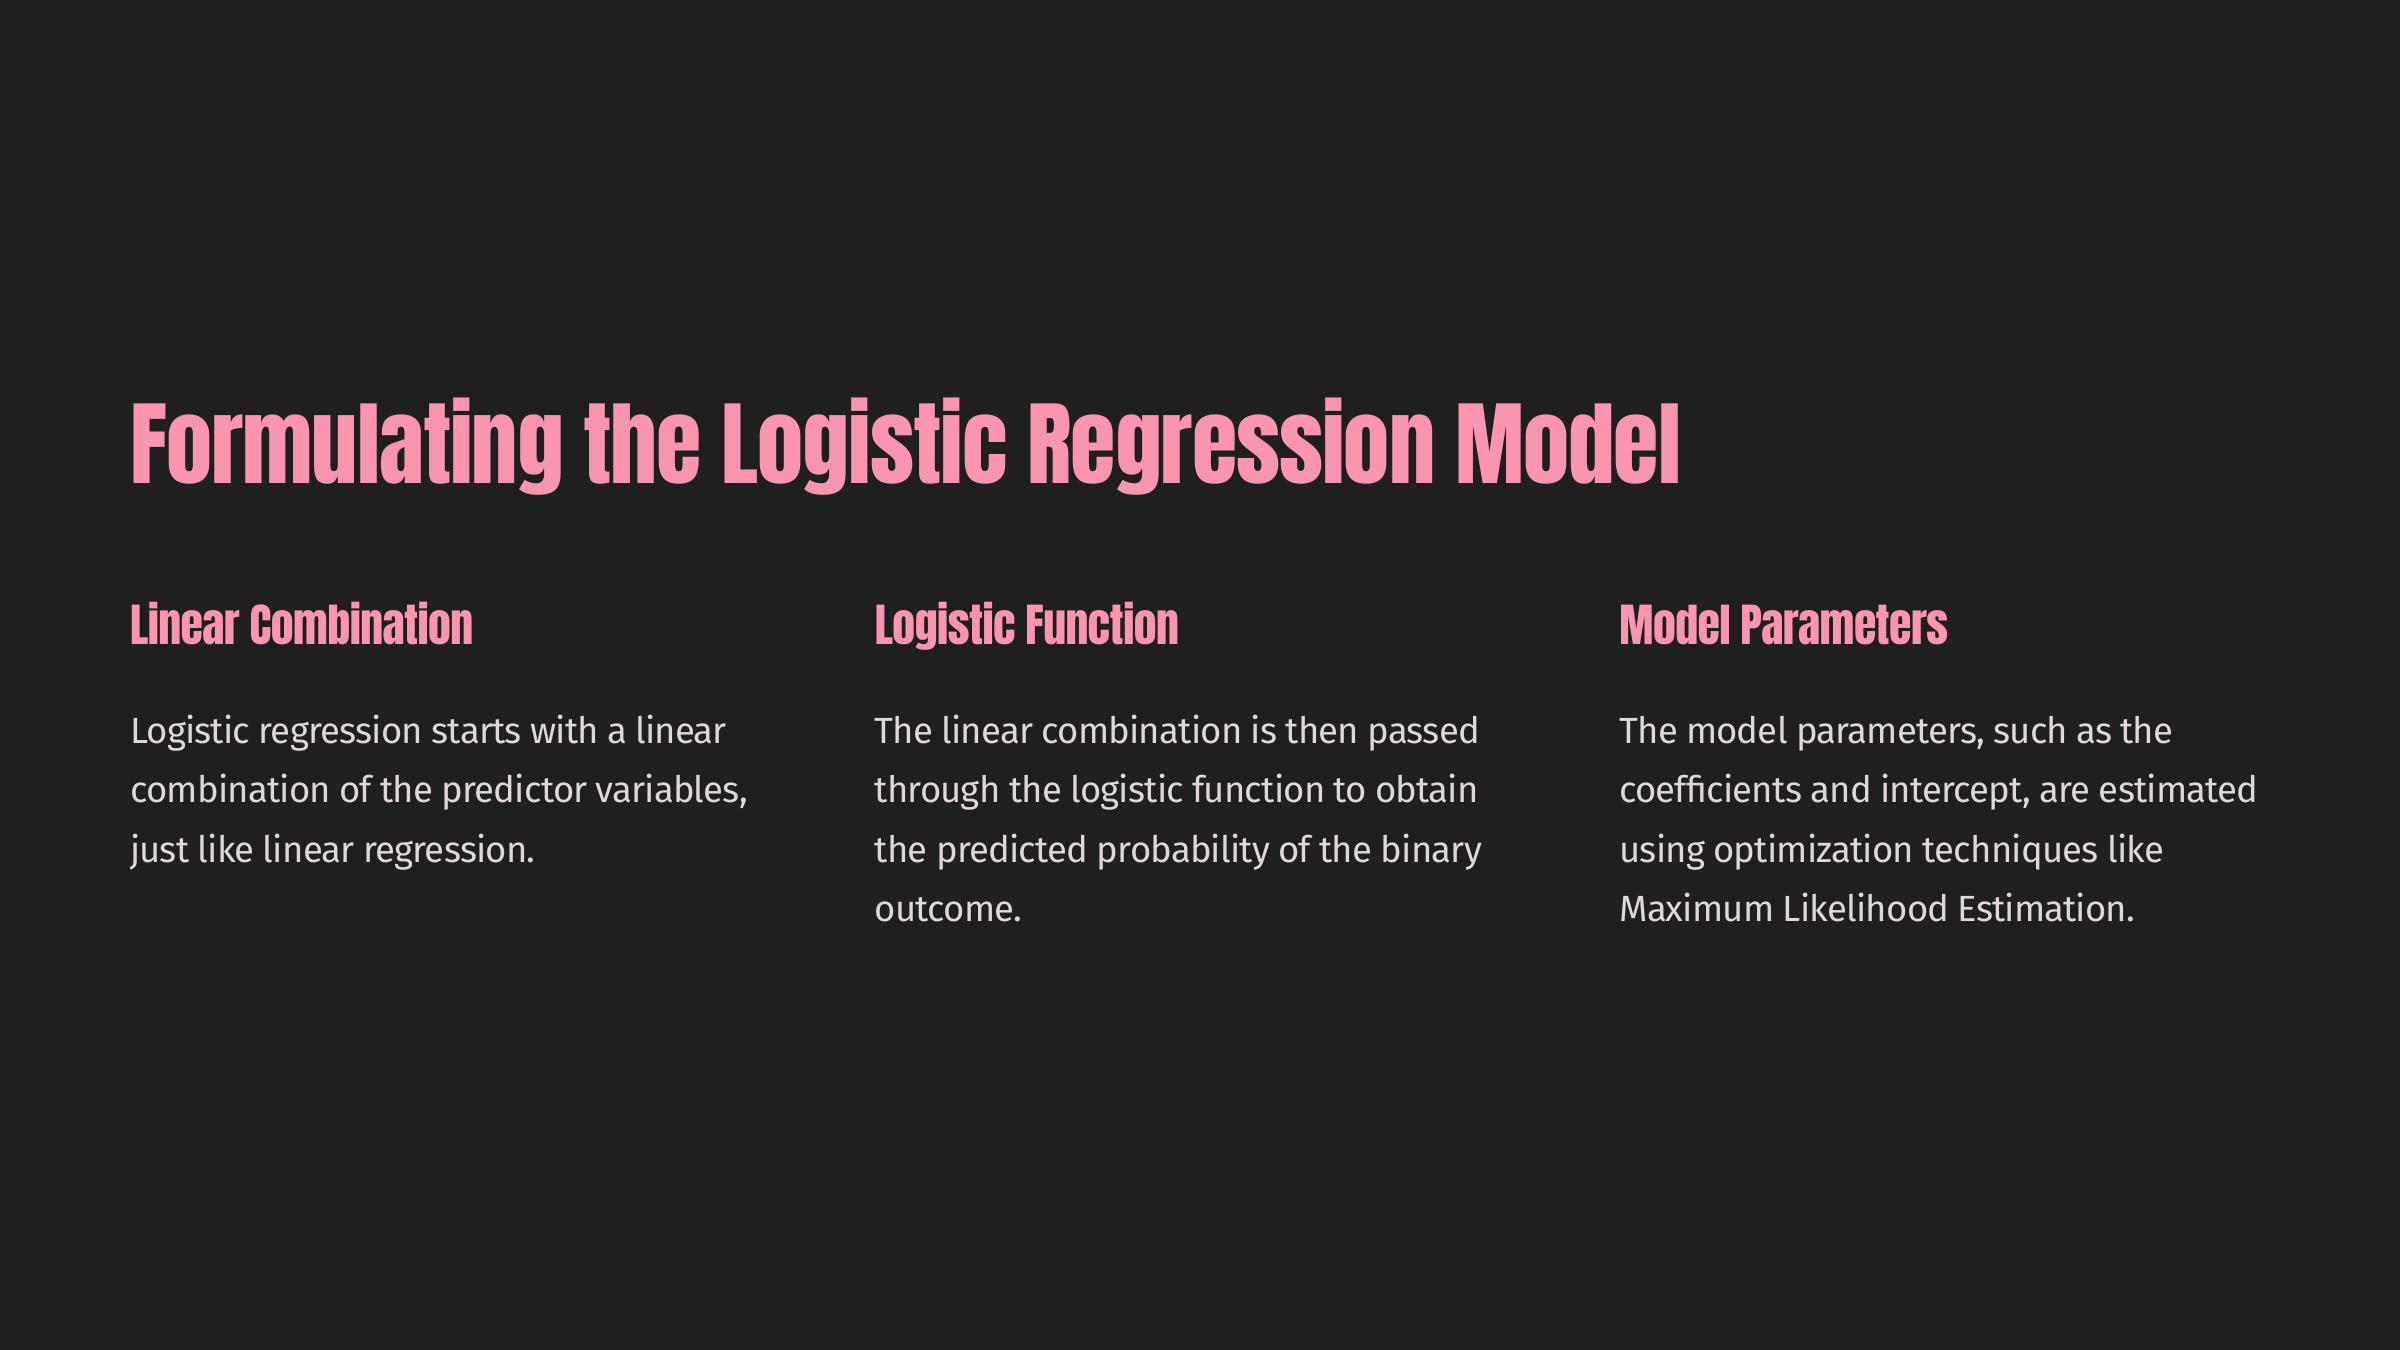

Formulating the Logistic Regression Model
Linear Combination
Logistic Function
Model Parameters
Logistic regression starts with a linear combination of the predictor variables, just like linear regression.
The linear combination is then passed through the logistic function to obtain the predicted probability of the binary outcome.
The model parameters, such as the coefficients and intercept, are estimated using optimization techniques like Maximum Likelihood Estimation.